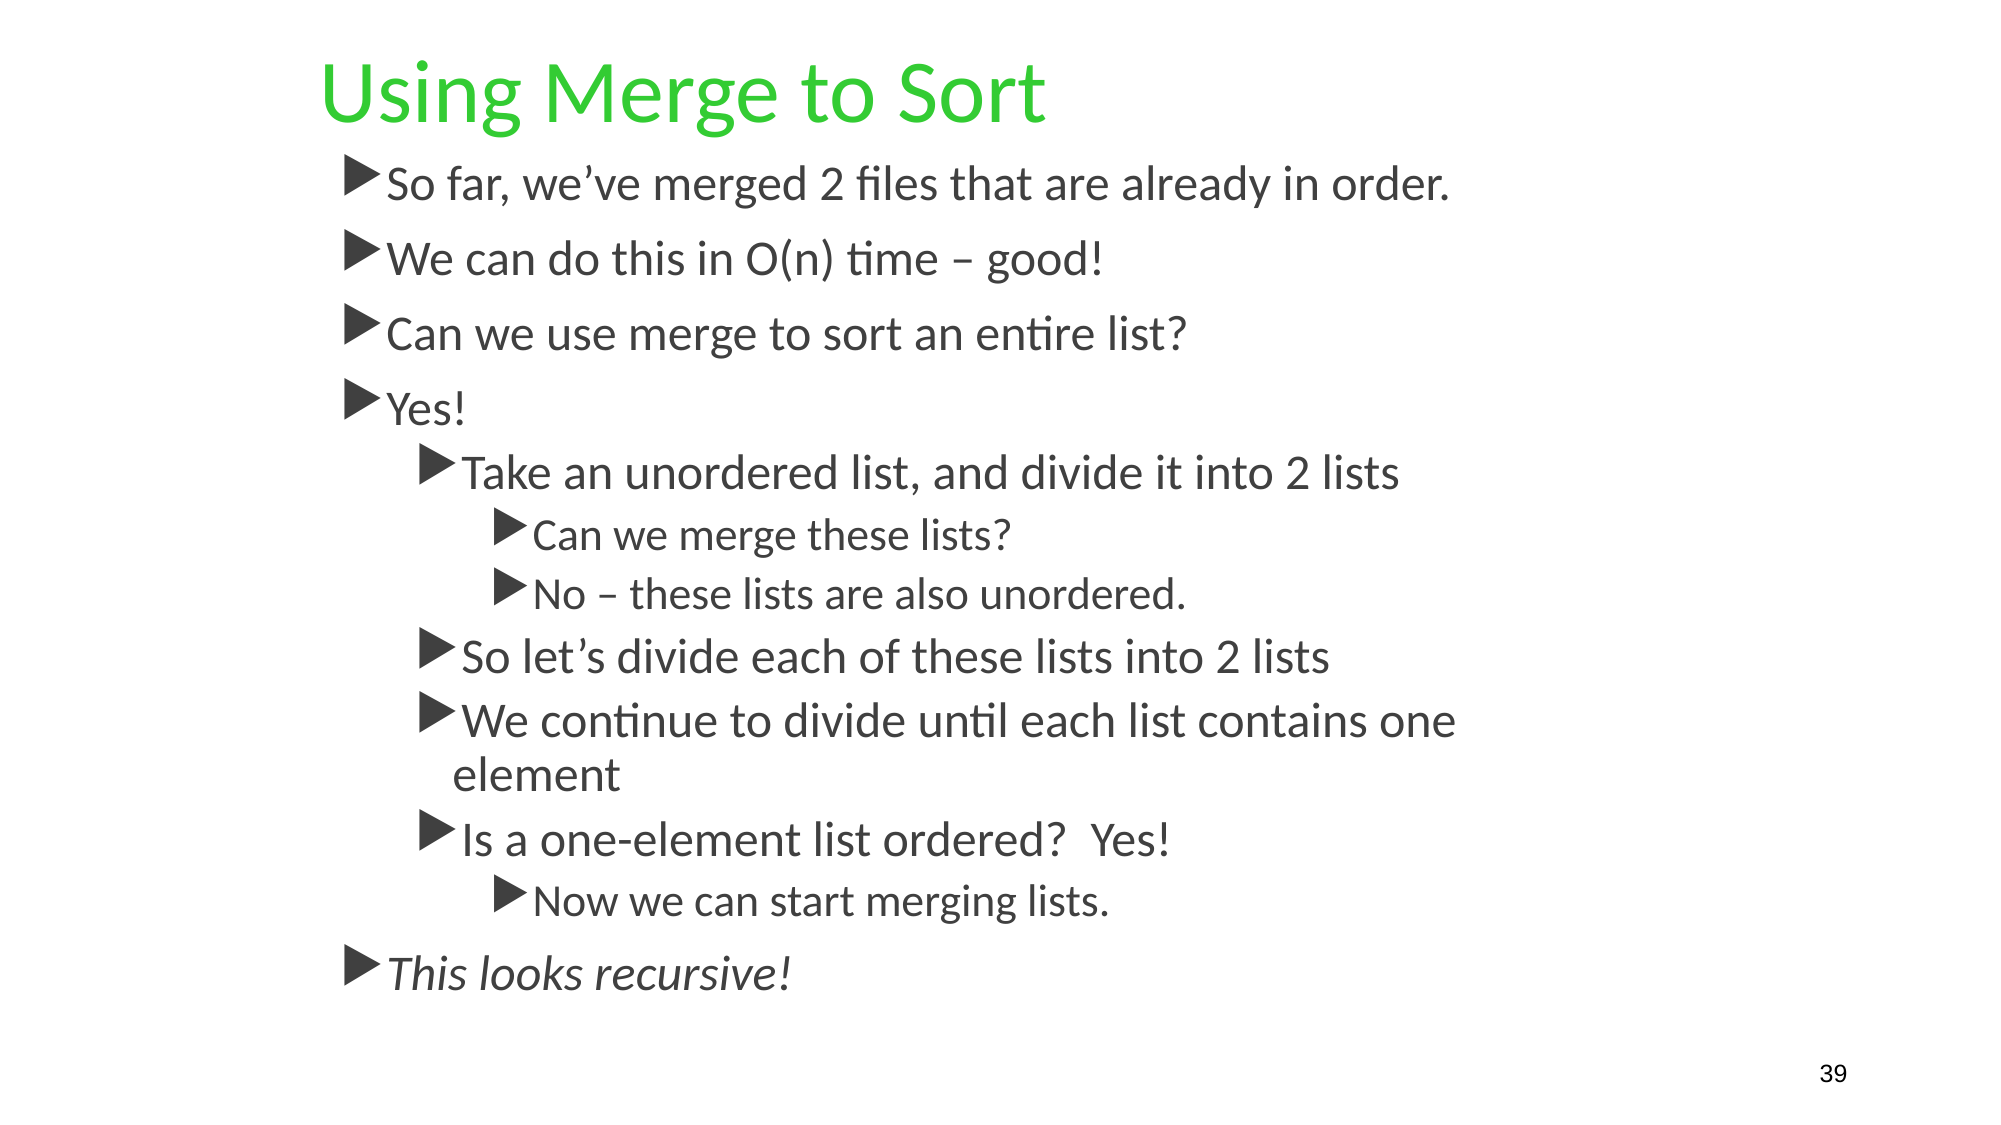

# Using Merge to Sort
So far, we’ve merged 2 files that are already in order.
We can do this in O(n) time – good!
Can we use merge to sort an entire list?
Yes!
Take an unordered list, and divide it into 2 lists
Can we merge these lists?
No – these lists are also unordered.
So let’s divide each of these lists into 2 lists
We continue to divide until each list contains one element
Is a one-element list ordered?  Yes!
Now we can start merging lists.
This looks recursive!
39